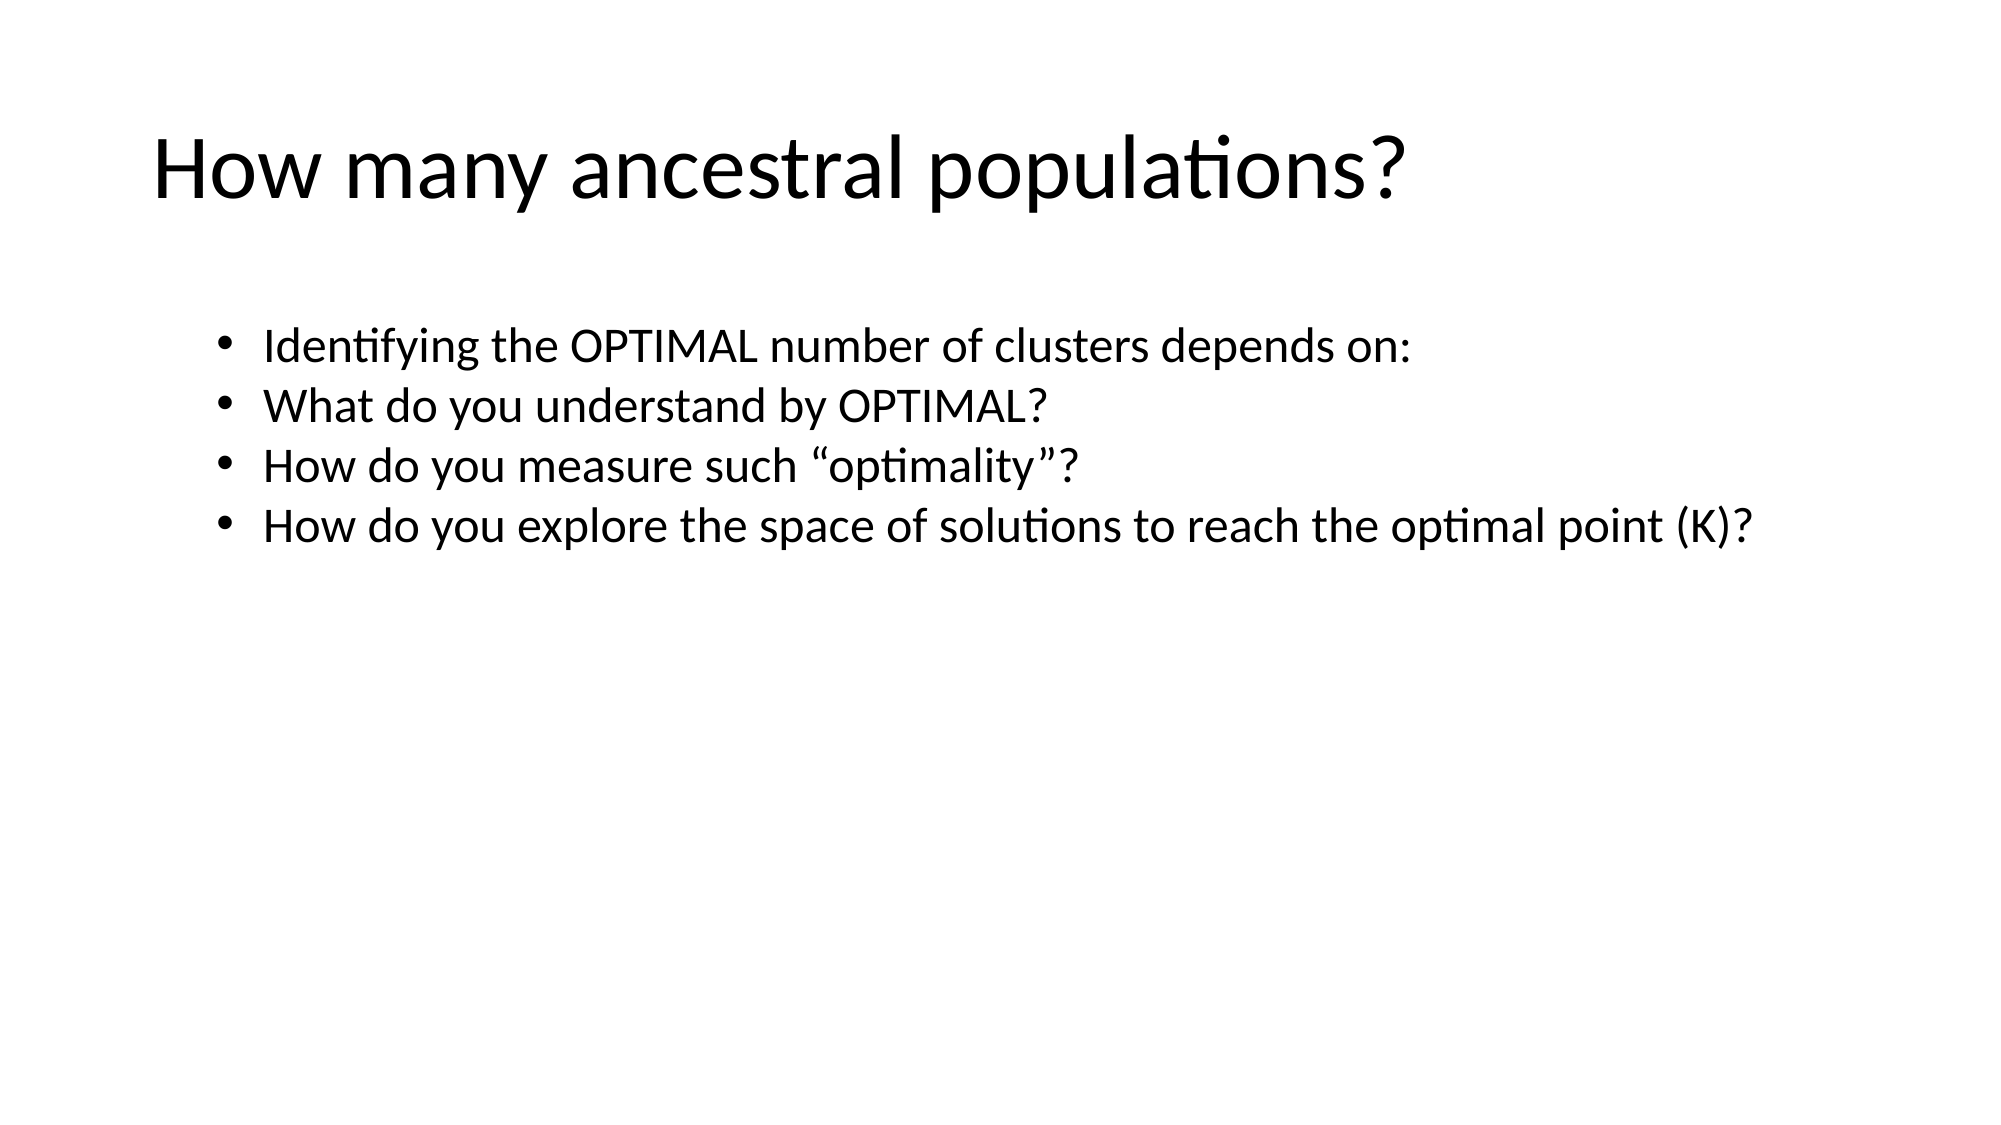

# How many ancestral populations?
Identifying the OPTIMAL number of clusters depends on:
What do you understand by OPTIMAL?
How do you measure such “optimality”?
How do you explore the space of solutions to reach the optimal point (K)?